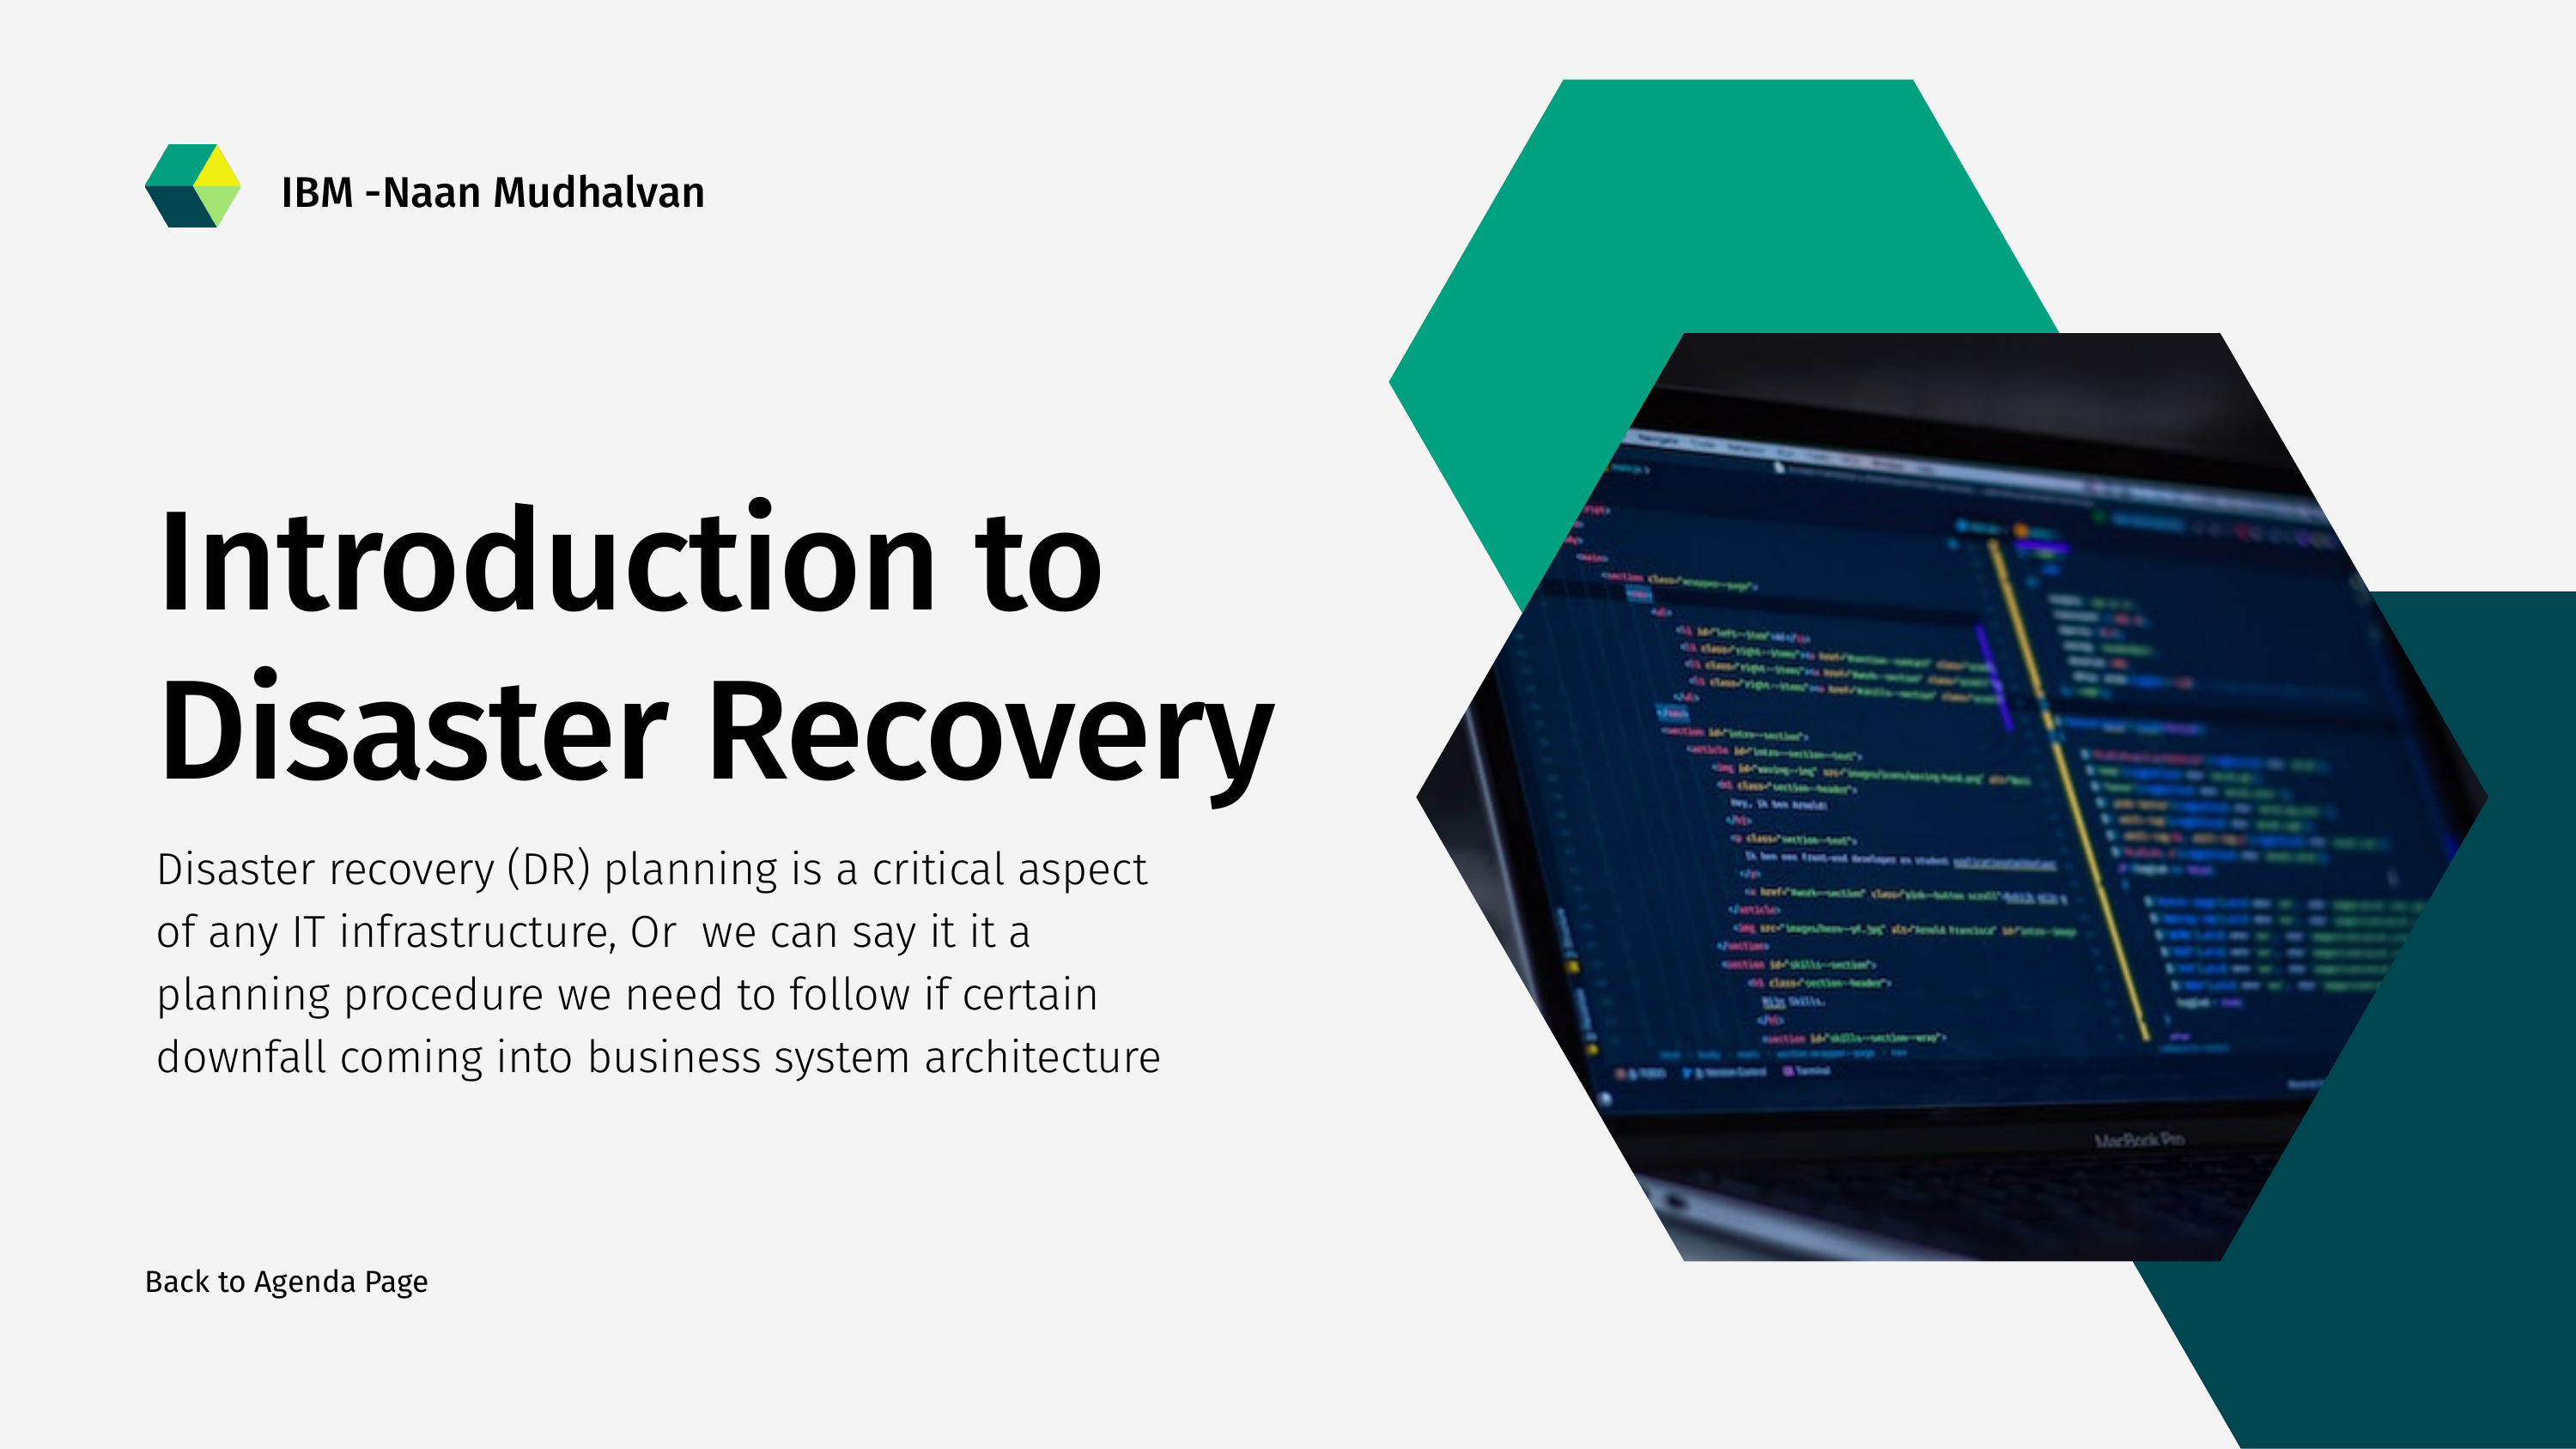

IBM -Naan Mudhalvan

Introduction to Disaster Recovery
Disaster recovery (DR) planning is a critical aspect of any IT infrastructure, Or  we can say it it a planning procedure we need to follow if certain downfall coming into business system architecture

Back to Agenda Page